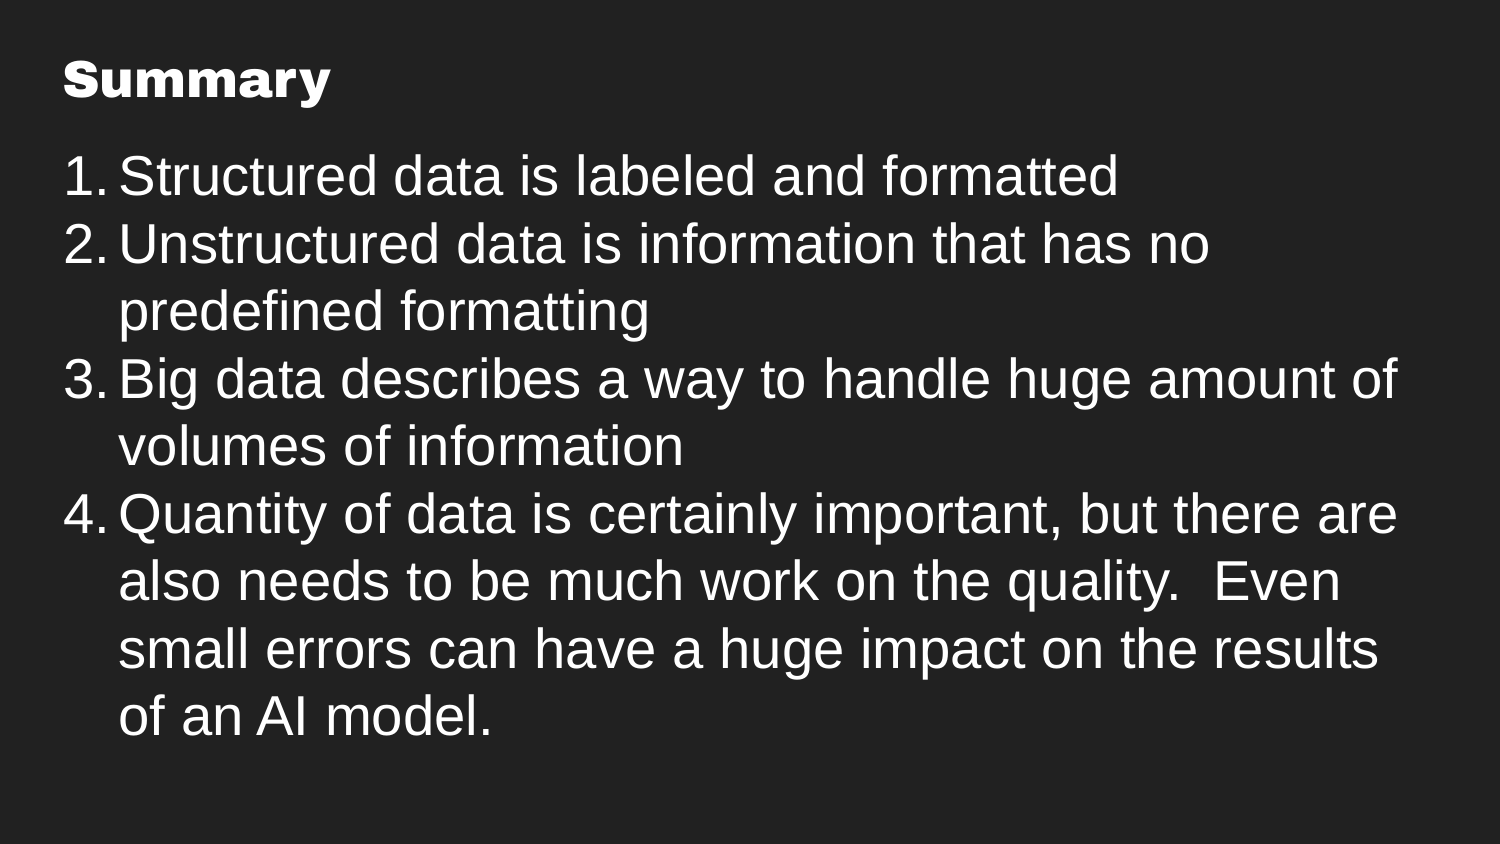

# Summary
Structured data is labeled and formatted
Unstructured data is information that has no predefined formatting
Big data describes a way to handle huge amount of volumes of information
Quantity of data is certainly important, but there are also needs to be much work on the quality.  Even small errors can have a huge impact on the results of an AI model.